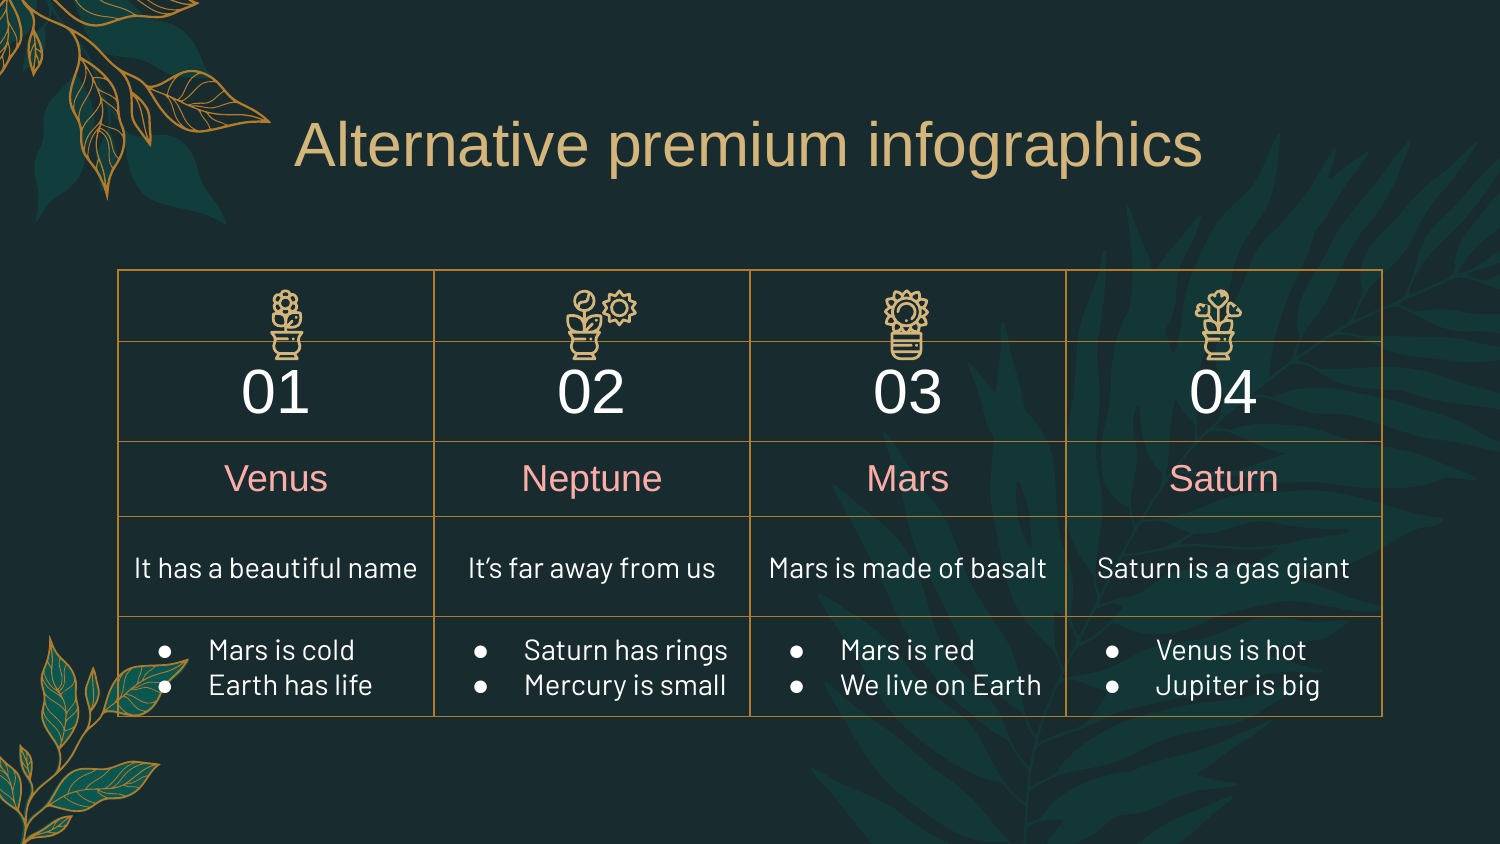

# Alternative premium infographics
|  |  |  |  |
| --- | --- | --- | --- |
| 01 | 02 | 03 | 04 |
| Venus | Neptune | Mars | Saturn |
| It has a beautiful name | It’s far away from us | Mars is made of basalt | Saturn is a gas giant |
| Mars is cold Earth has life | Saturn has rings Mercury is small | Mars is red We live on Earth | Venus is hot Jupiter is big |